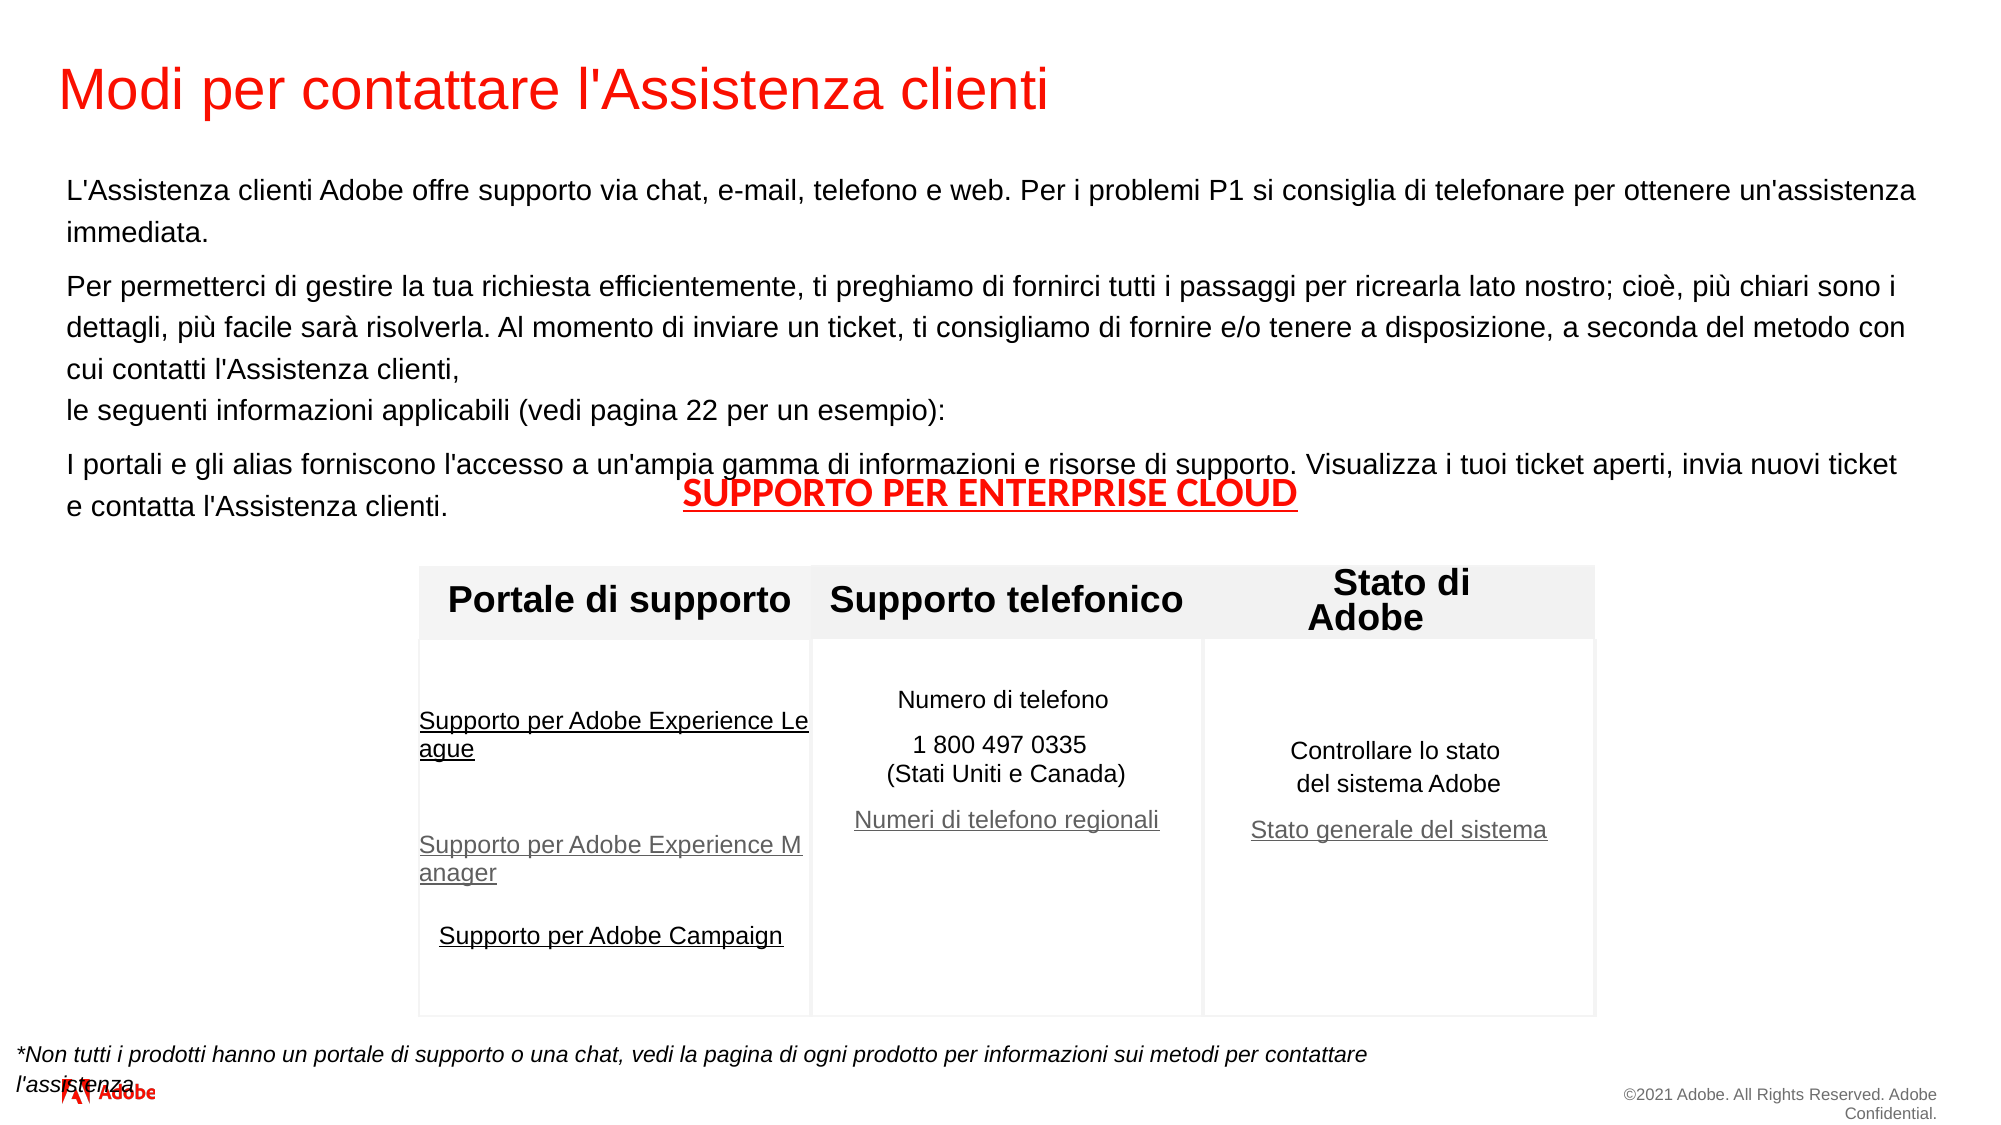

# Modi per contattare l'Assistenza clienti
L'Assistenza clienti Adobe offre supporto via chat, e-mail, telefono e web. Per i problemi P1 si consiglia di telefonare per ottenere un'assistenza immediata.
Per permetterci di gestire la tua richiesta efficientemente, ti preghiamo di fornirci tutti i passaggi per ricrearla lato nostro; cioè, più chiari sono i dettagli, più facile sarà risolverla. Al momento di inviare un ticket, ti consigliamo di fornire e/o tenere a disposizione, a seconda del metodo con cui contatti l'Assistenza clienti,
le seguenti informazioni applicabili (vedi pagina 22 per un esempio):
I portali e gli alias forniscono l'accesso a un'ampia gamma di informazioni e risorse di supporto. Visualizza i tuoi ticket aperti, invia nuovi ticket e contatta l'Assistenza clienti.

SUPPORTO PER ENTERPRISE CLOUD
| Portale di supporto | Supporto telefonico | Stato di Adobe |
| --- | --- | --- |
| Supporto per Adobe Experience League  Supporto per Adobe Experience Manager Supporto per Adobe Campaign | Numero di telefono 1 800 497 0335 (Stati Uniti e Canada) Numeri di telefono regionali | Controllare lo stato del sistema Adobe Stato generale del sistema |
*Non tutti i prodotti hanno un portale di supporto o una chat, vedi la pagina di ogni prodotto per informazioni sui metodi per contattare l'assistenza